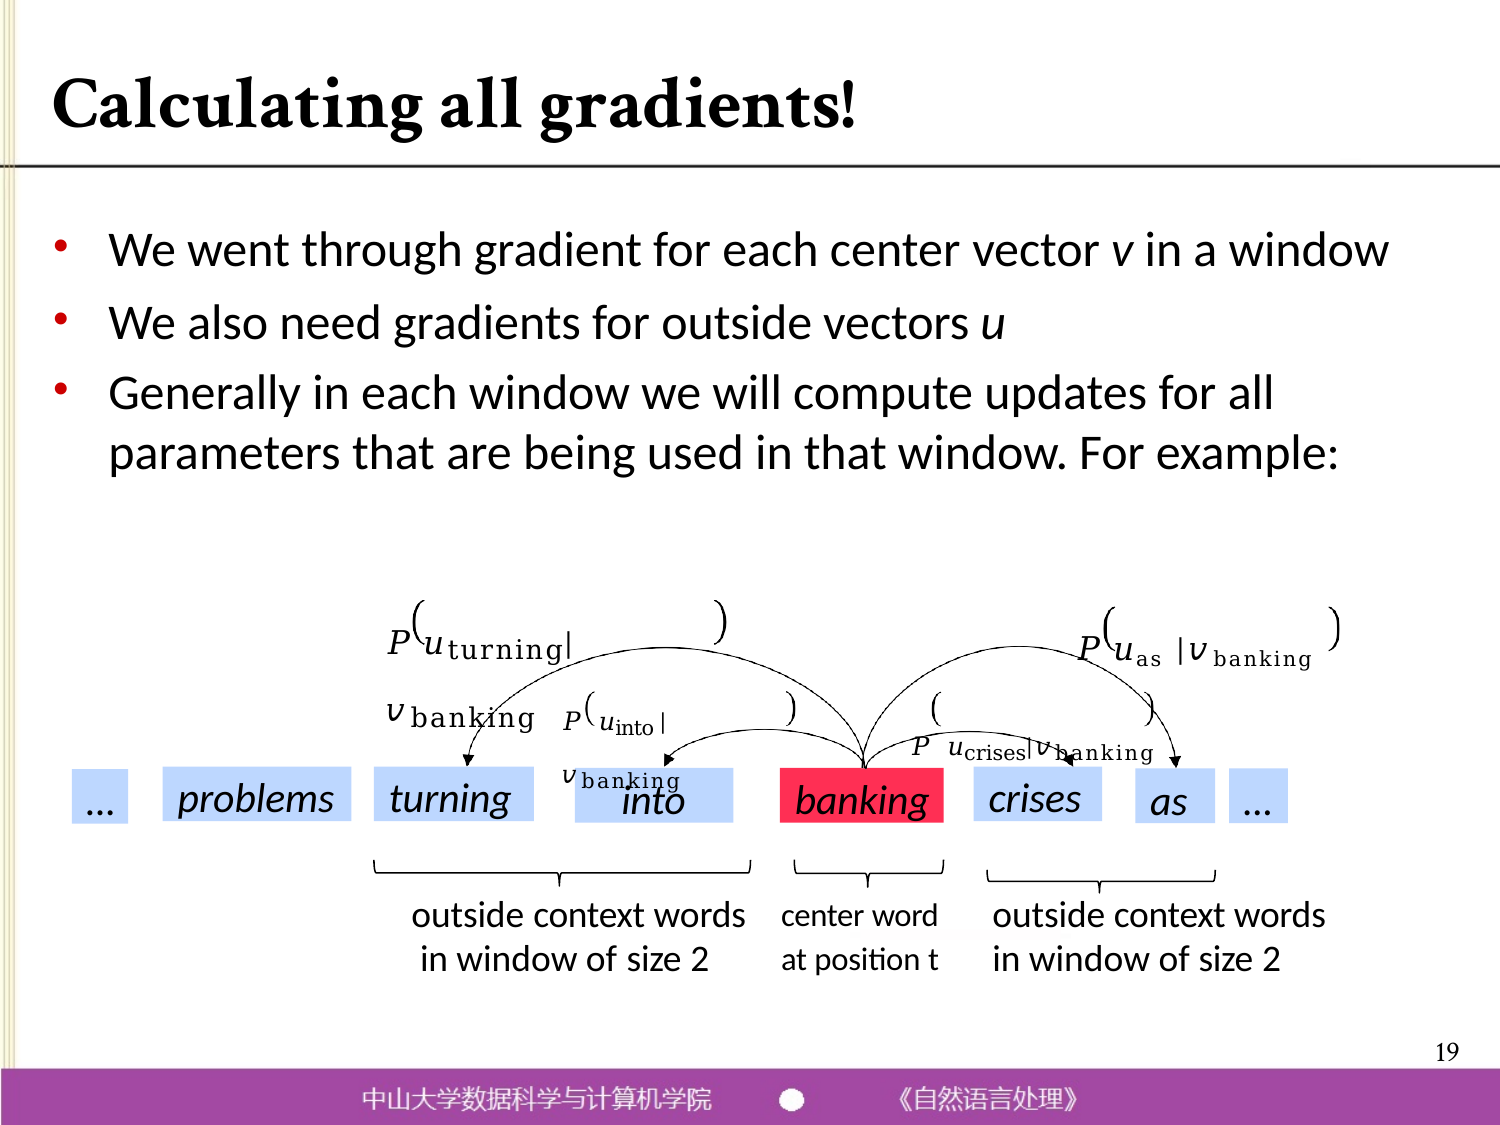

# Calculating all gradients!
We went through gradient for each center vector v in a window
We also need gradients for outside vectors u
Generally in each window we will compute updates for all  parameters that are being used in that window. For example:

𝑃 𝑢turning|𝑣banking
𝑃 𝑢as |𝑣banking
𝑃  𝑢crises|𝑣banking
𝑃  𝑢into | 𝑣banking
problems
turning
crises
into
banking
as
…
…

outside context words	center word	outside context words  in window of size 2	at position t	in window of size 2
19